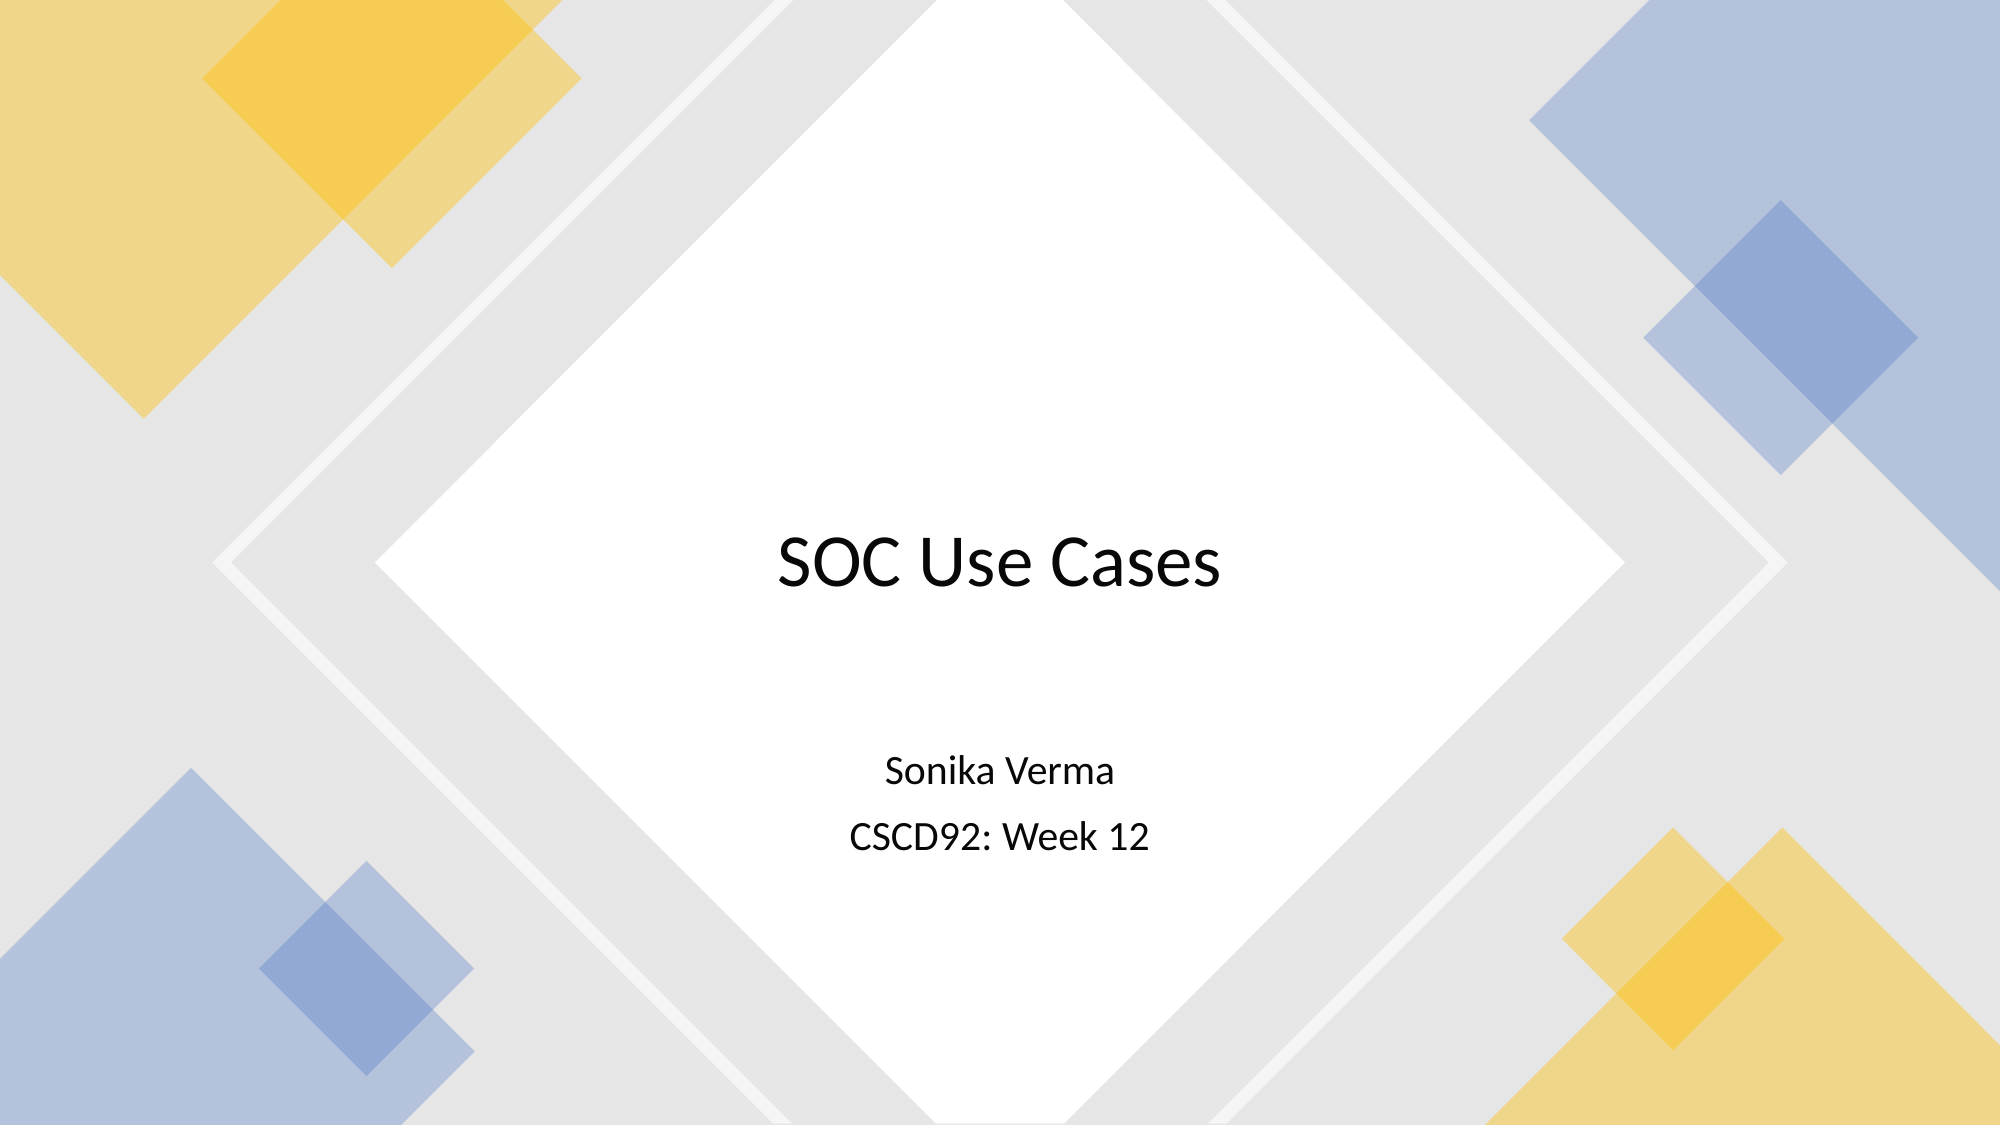

# SOC Use Cases
Sonika Verma
CSCD92: Week 12